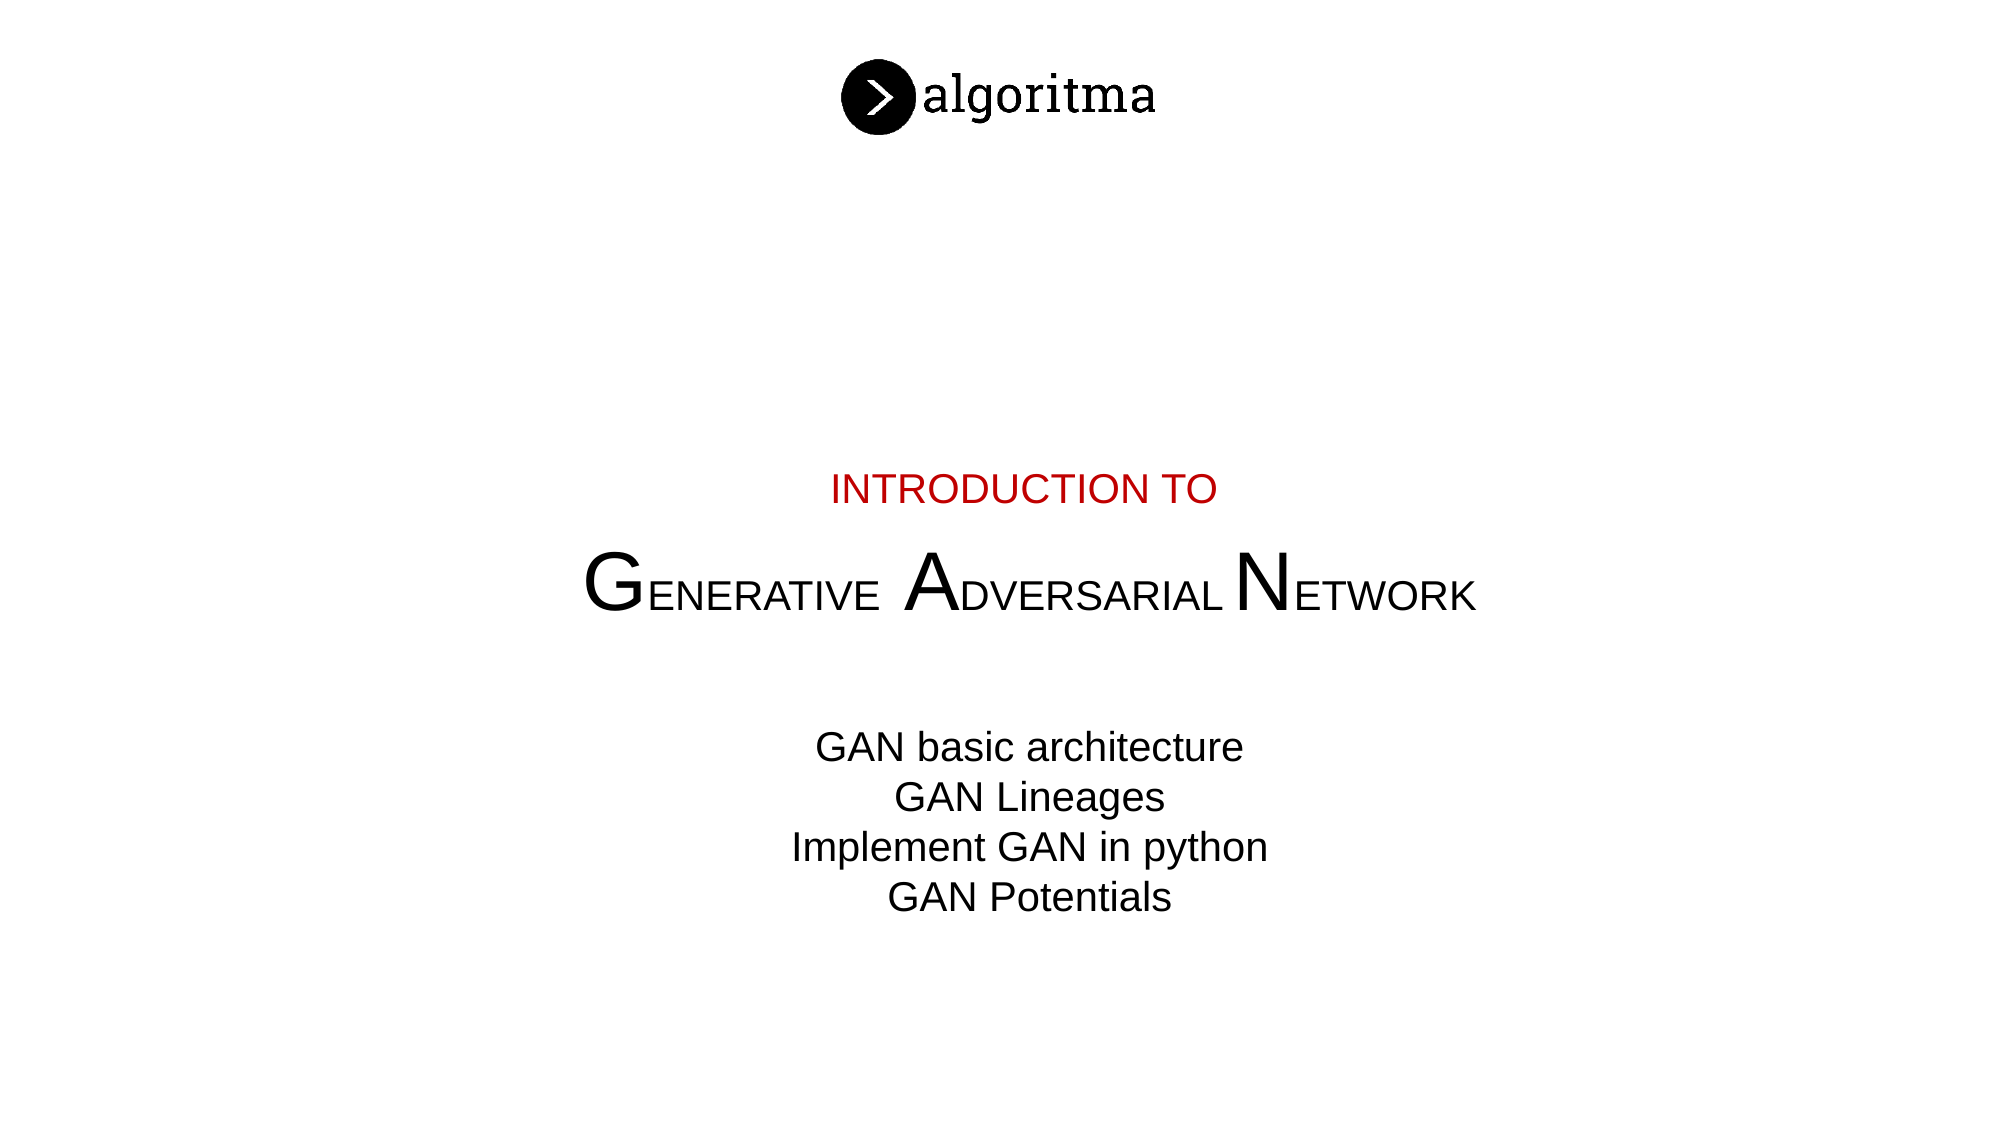

INTRODUCTION TO
GENERATIVE ADVERSARIAL NETWORK
GAN basic architecture
GAN Lineages
Implement GAN in python
GAN Potentials